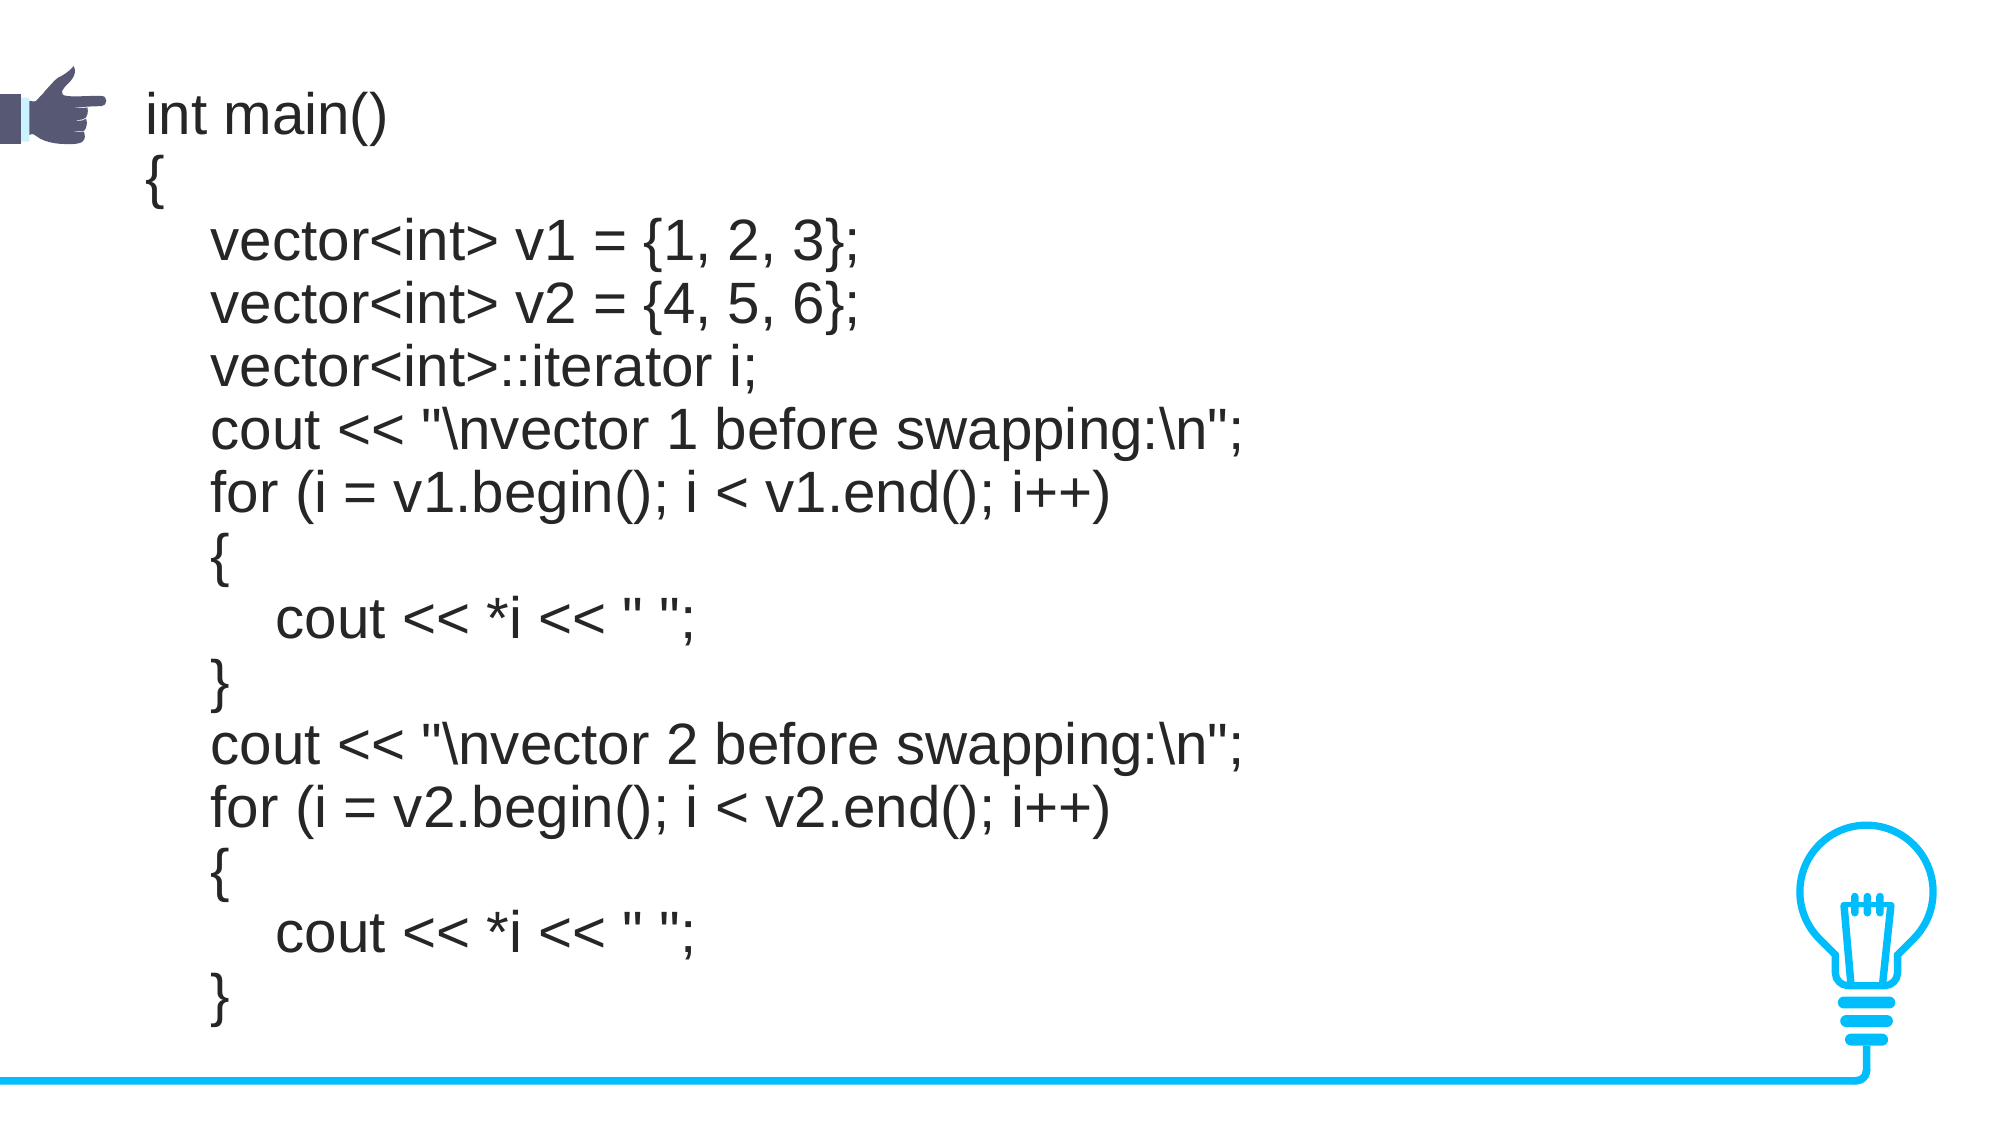

int main()
{
    vector<int> v1 = {1, 2, 3};
    vector<int> v2 = {4, 5, 6};
    vector<int>::iterator i;
    cout << "\nvector 1 before swapping:\n";
    for (i = v1.begin(); i < v1.end(); i++)
    {
        cout << *i << " ";
    }
    cout << "\nvector 2 before swapping:\n";
    for (i = v2.begin(); i < v2.end(); i++)
    {
        cout << *i << " ";
    }